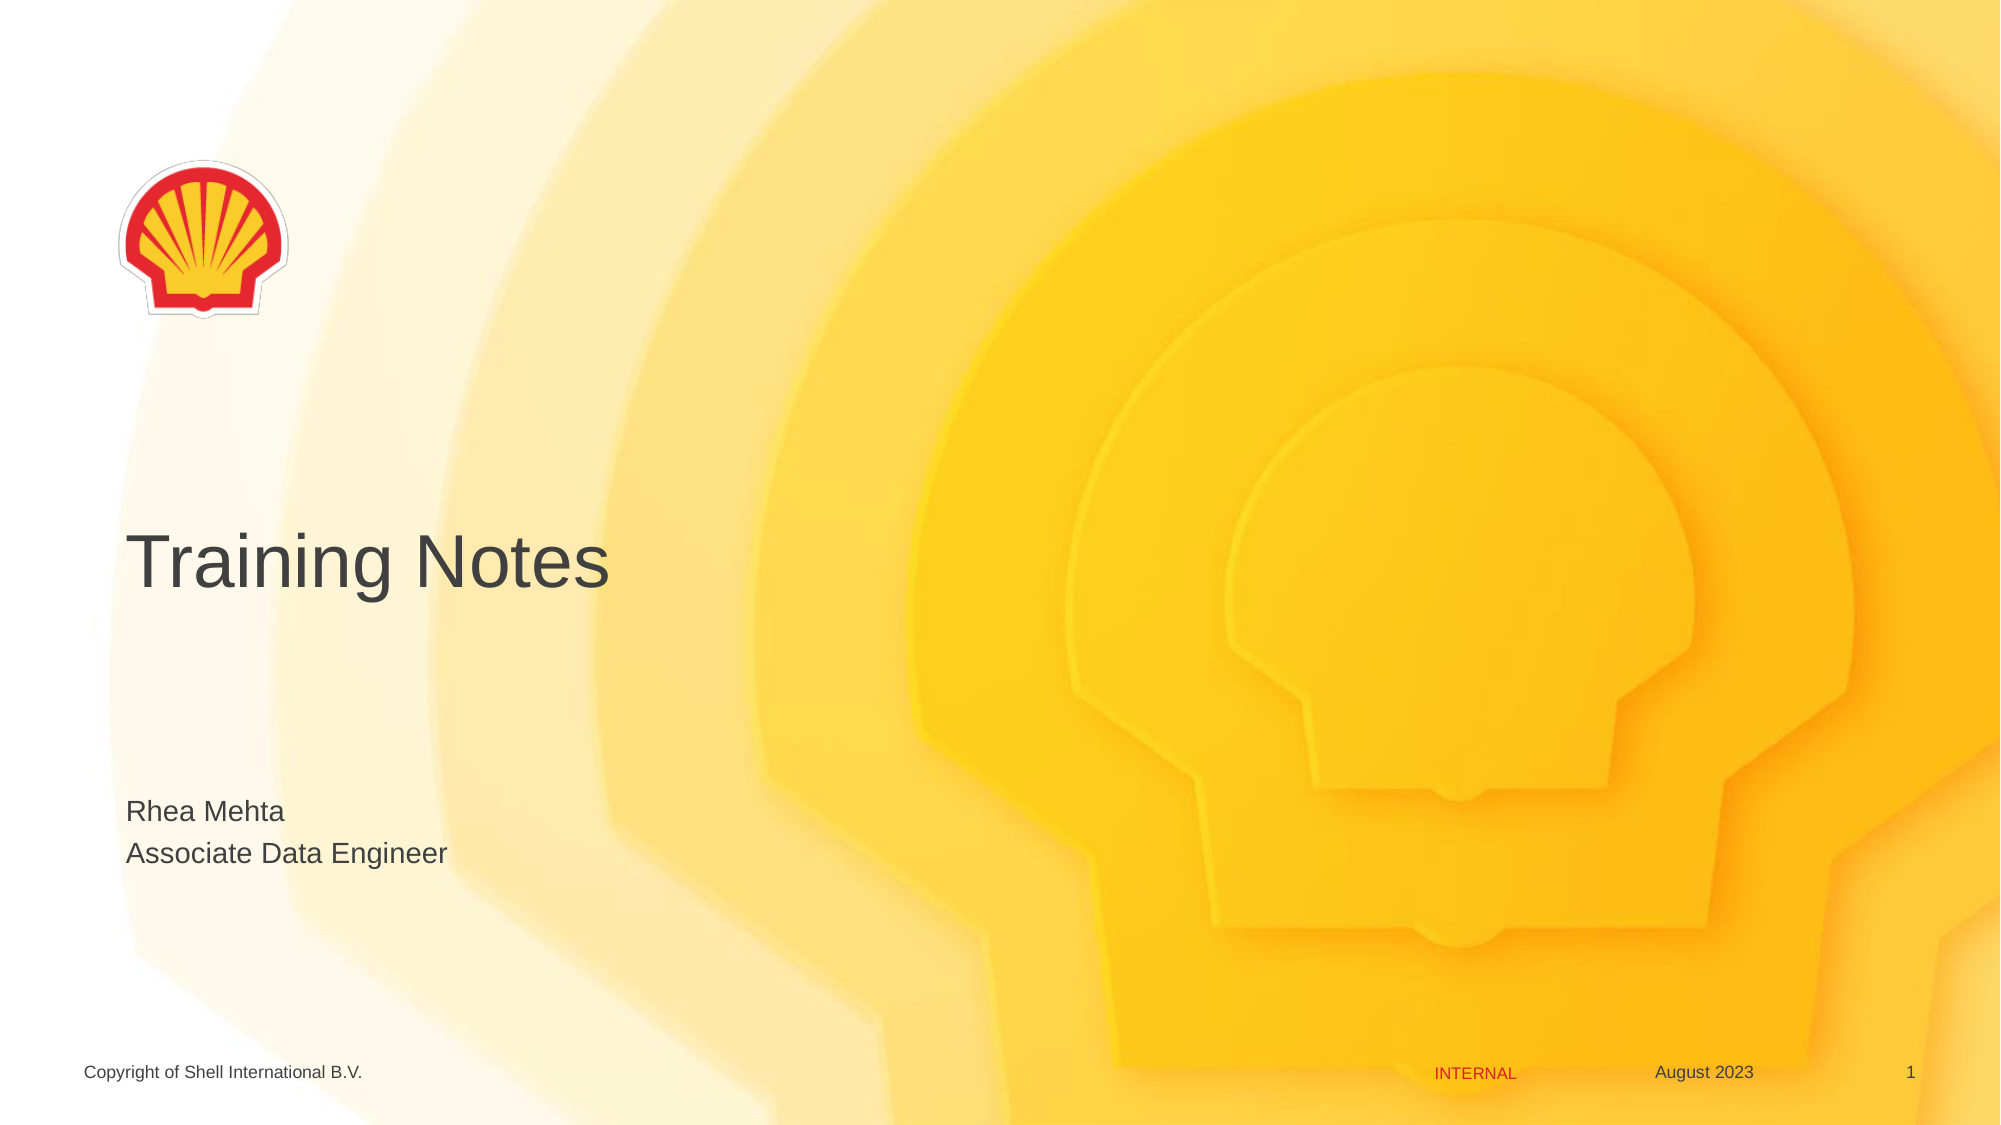

# Training Notes

Rhea Mehta
Associate Data Engineer

1
August 2023